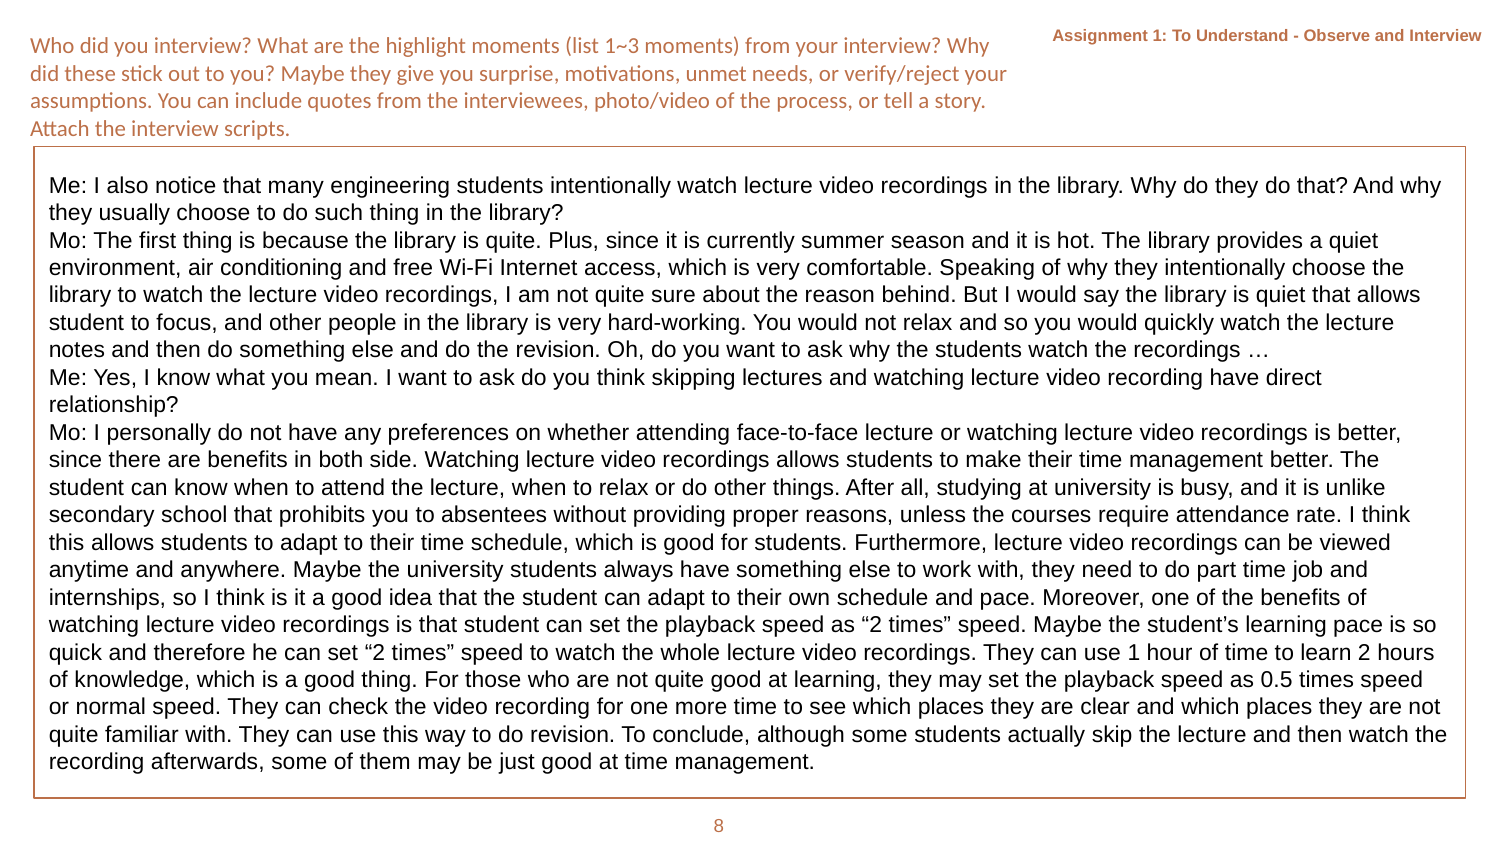

Assignment 1: To Understand - Observe and Interview

Who did you interview? What are the highlight moments (list 1~3 moments) from your interview? Why did these stick out to you? Maybe they give you surprise, motivations, unmet needs, or verify/reject your assumptions. You can include quotes from the interviewees, photo/video of the process, or tell a story. Attach the interview scripts.
Me: I also notice that many engineering students intentionally watch lecture video recordings in the library. Why do they do that? And why they usually choose to do such thing in the library?
Mo: The first thing is because the library is quite. Plus, since it is currently summer season and it is hot. The library provides a quiet environment, air conditioning and free Wi-Fi Internet access, which is very comfortable. Speaking of why they intentionally choose the library to watch the lecture video recordings, I am not quite sure about the reason behind. But I would say the library is quiet that allows student to focus, and other people in the library is very hard-working. You would not relax and so you would quickly watch the lecture notes and then do something else and do the revision. Oh, do you want to ask why the students watch the recordings …
Me: Yes, I know what you mean. I want to ask do you think skipping lectures and watching lecture video recording have direct relationship?
Mo: I personally do not have any preferences on whether attending face-to-face lecture or watching lecture video recordings is better, since there are benefits in both side. Watching lecture video recordings allows students to make their time management better. The student can know when to attend the lecture, when to relax or do other things. After all, studying at university is busy, and it is unlike secondary school that prohibits you to absentees without providing proper reasons, unless the courses require attendance rate. I think this allows students to adapt to their time schedule, which is good for students. Furthermore, lecture video recordings can be viewed anytime and anywhere. Maybe the university students always have something else to work with, they need to do part time job and internships, so I think is it a good idea that the student can adapt to their own schedule and pace. Moreover, one of the benefits of watching lecture video recordings is that student can set the playback speed as “2 times” speed. Maybe the student’s learning pace is so quick and therefore he can set “2 times” speed to watch the whole lecture video recordings. They can use 1 hour of time to learn 2 hours of knowledge, which is a good thing. For those who are not quite good at learning, they may set the playback speed as 0.5 times speed or normal speed. They can check the video recording for one more time to see which places they are clear and which places they are not quite familiar with. They can use this way to do revision. To conclude, although some students actually skip the lecture and then watch the recording afterwards, some of them may be just good at time management.
8